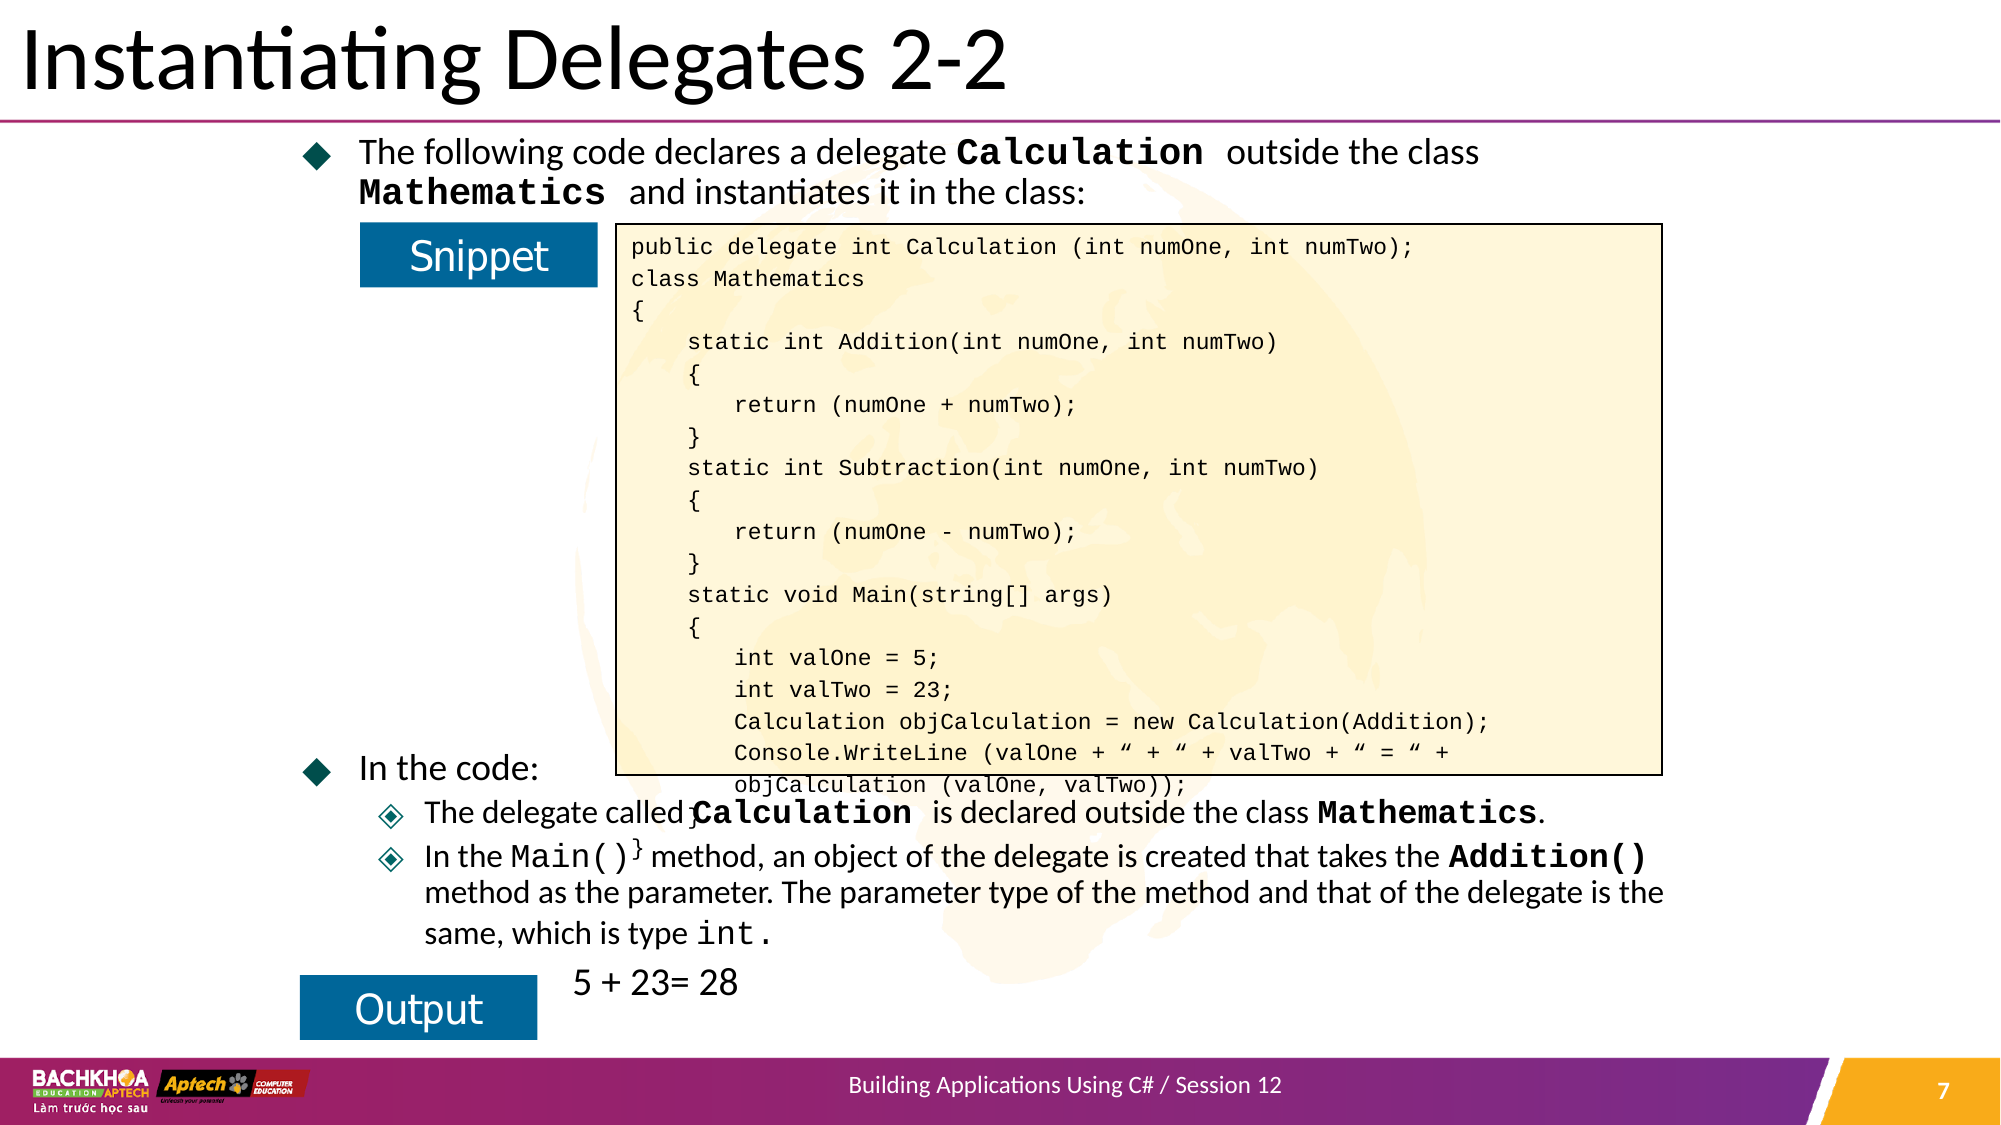

# Instantiating Delegates 2-2
The following code declares a delegate Calculation outside the class Mathematics and instantiates it in the class:

In the code:
The delegate called Calculation is declared outside the class Mathematics.
In the Main() method, an object of the delegate is created that takes the Addition() method as the parameter. The parameter type of the method and that of the delegate is the same, which is type int.
                              5 + 23= 28

Snippet
public delegate int Calculation (int numOne, int numTwo);
class Mathematics
{
static int Addition(int numOne, int numTwo)
{
return (numOne + numTwo);
}
static int Subtraction(int numOne, int numTwo)
{
return (numOne - numTwo);
}
static void Main(string[] args)
{
int valOne = 5;
int valTwo = 23;
Calculation objCalculation = new Calculation(Addition);
Console.WriteLine (valOne + “ + “ + valTwo + “ = “ +
objCalculation (valOne, valTwo));
}
}
Output
7
Building Applications Using C# / Session 12